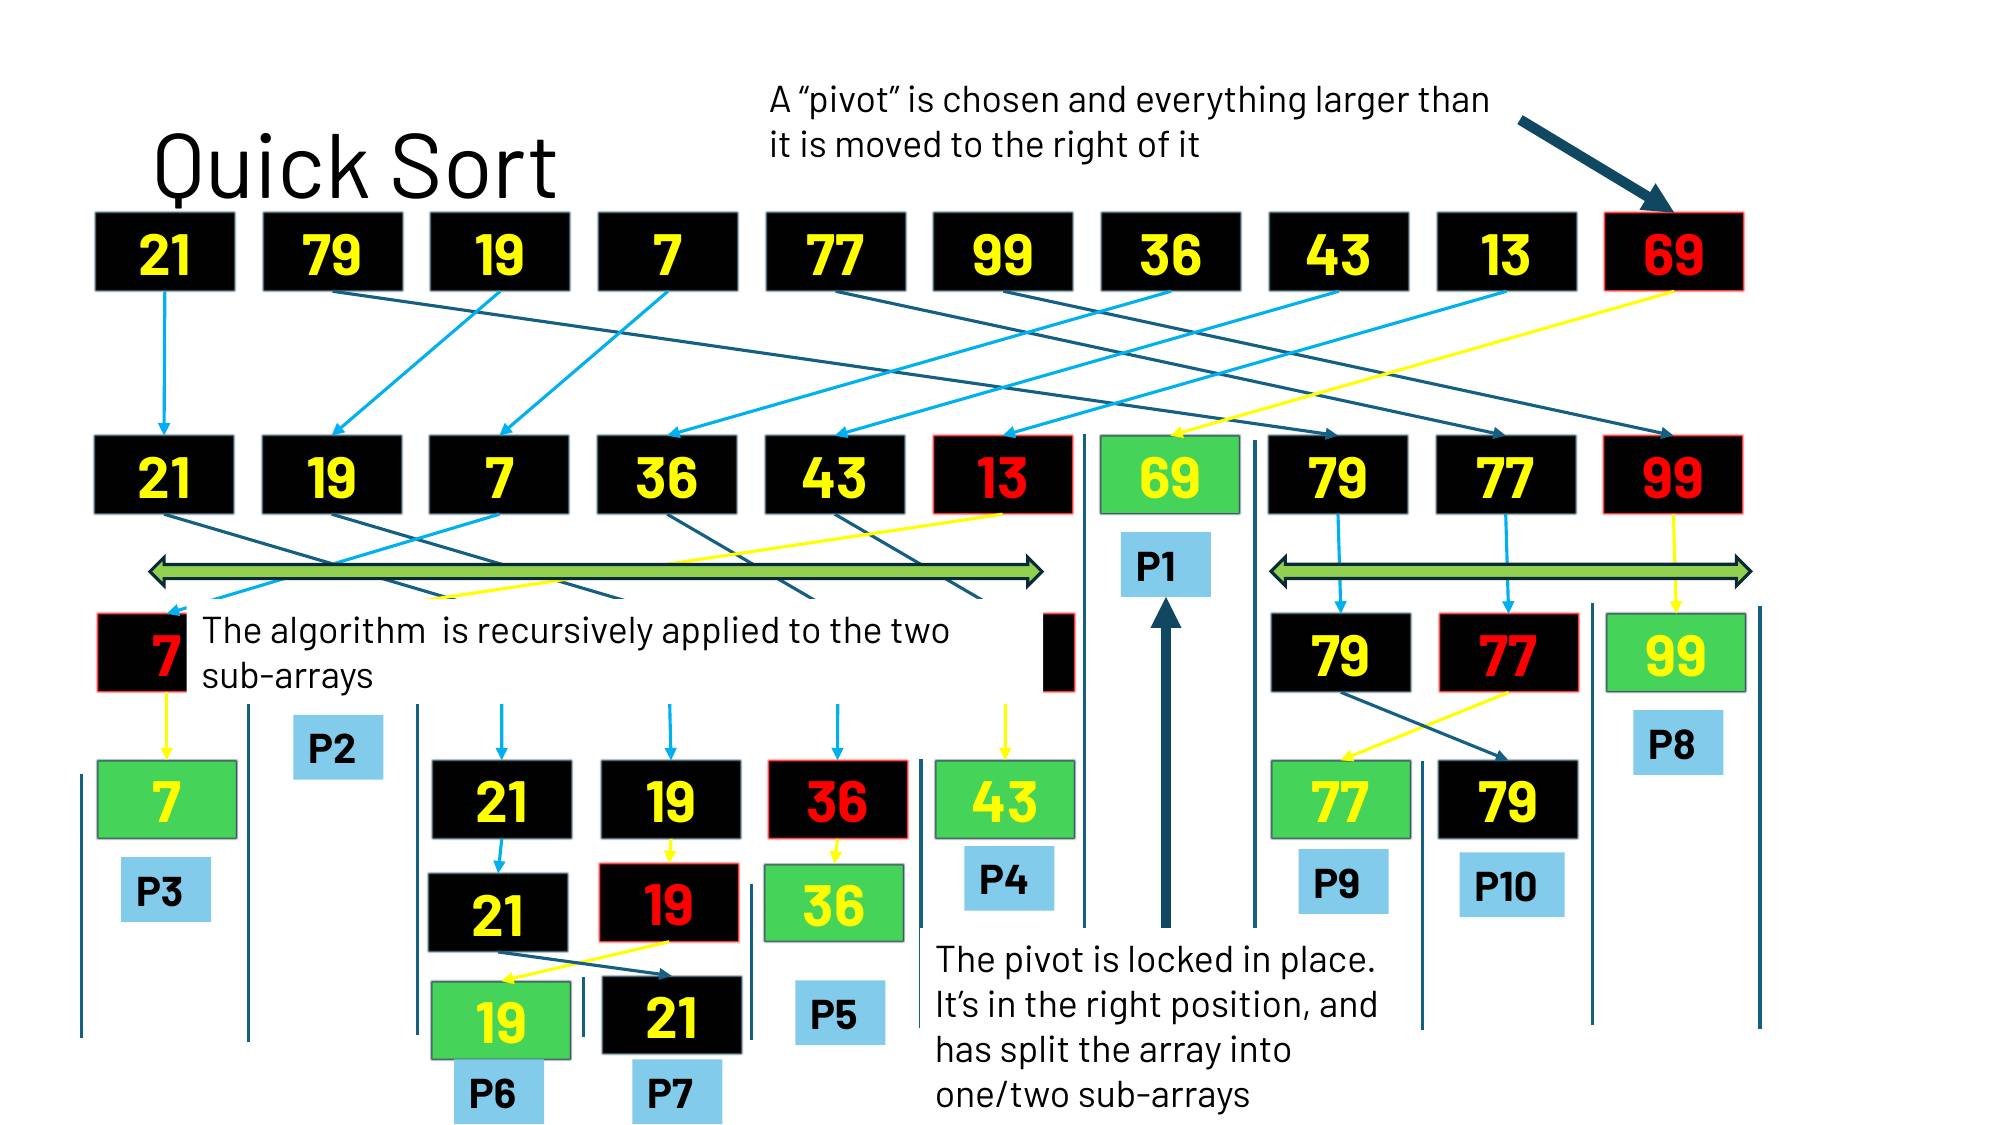

# Quick Sort
A “pivot” is chosen and everything larger than it is moved to the right of it
21
79
19
7
77
99
36
43
13
69
21
19
7
36
43
13
69
79
77
99
P1
7
13
21
19
36
43
P2
79
77
99
P8

The algorithm  is recursively applied to the two sub-arrays
The pivot is locked in place. It’s in the right position, and has split the array into one/two sub-arrays
7
P3
21
19
36
43
P4
77
79
P9
19
36
21
P5
P10
21
19
P6
P7